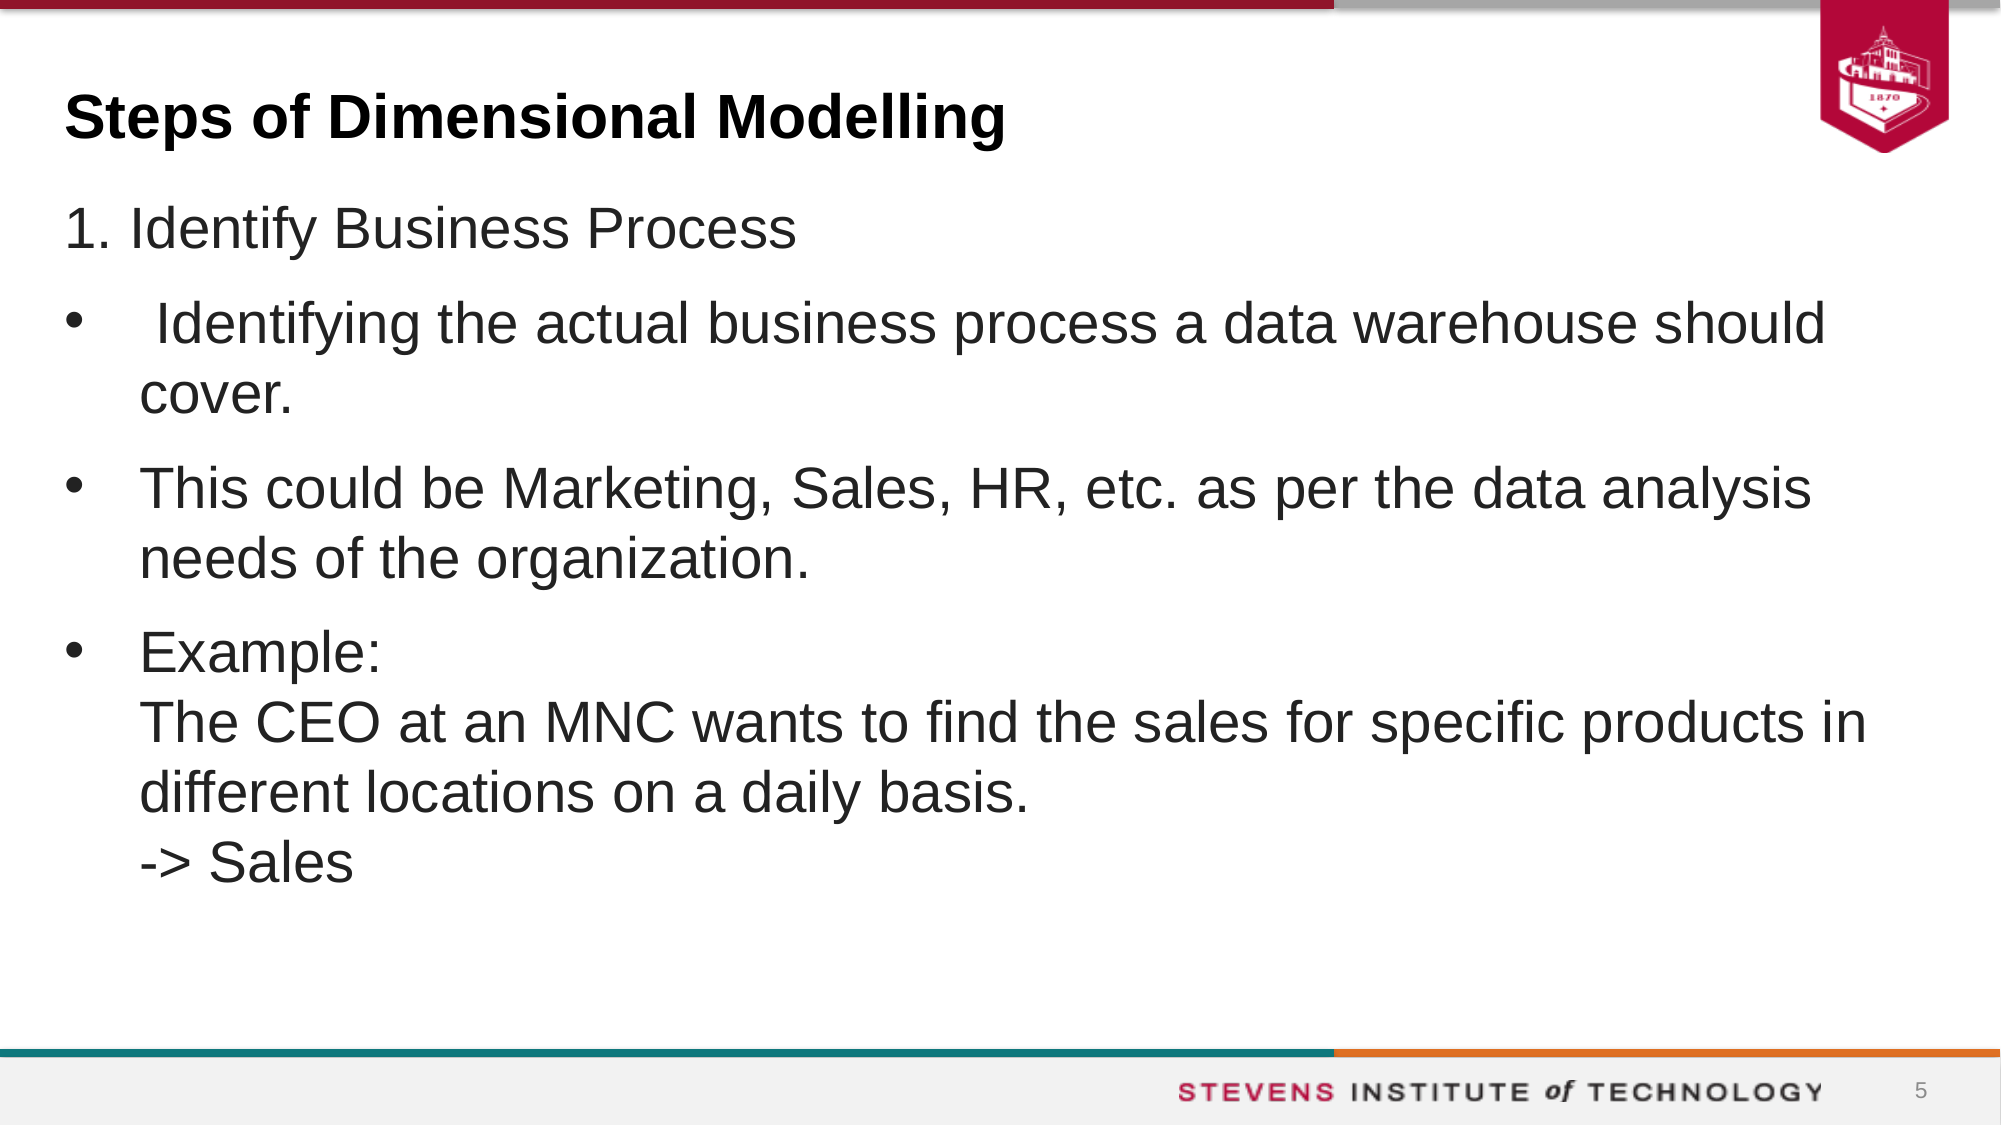

# Steps of Dimensional Modelling
 Identify Business Process
 Identifying the actual business process a data warehouse should cover.
This could be Marketing, Sales, HR, etc. as per the data analysis needs of the organization.
Example:
The CEO at an MNC wants to find the sales for specific products in different locations on a daily basis.
-> Sales

5